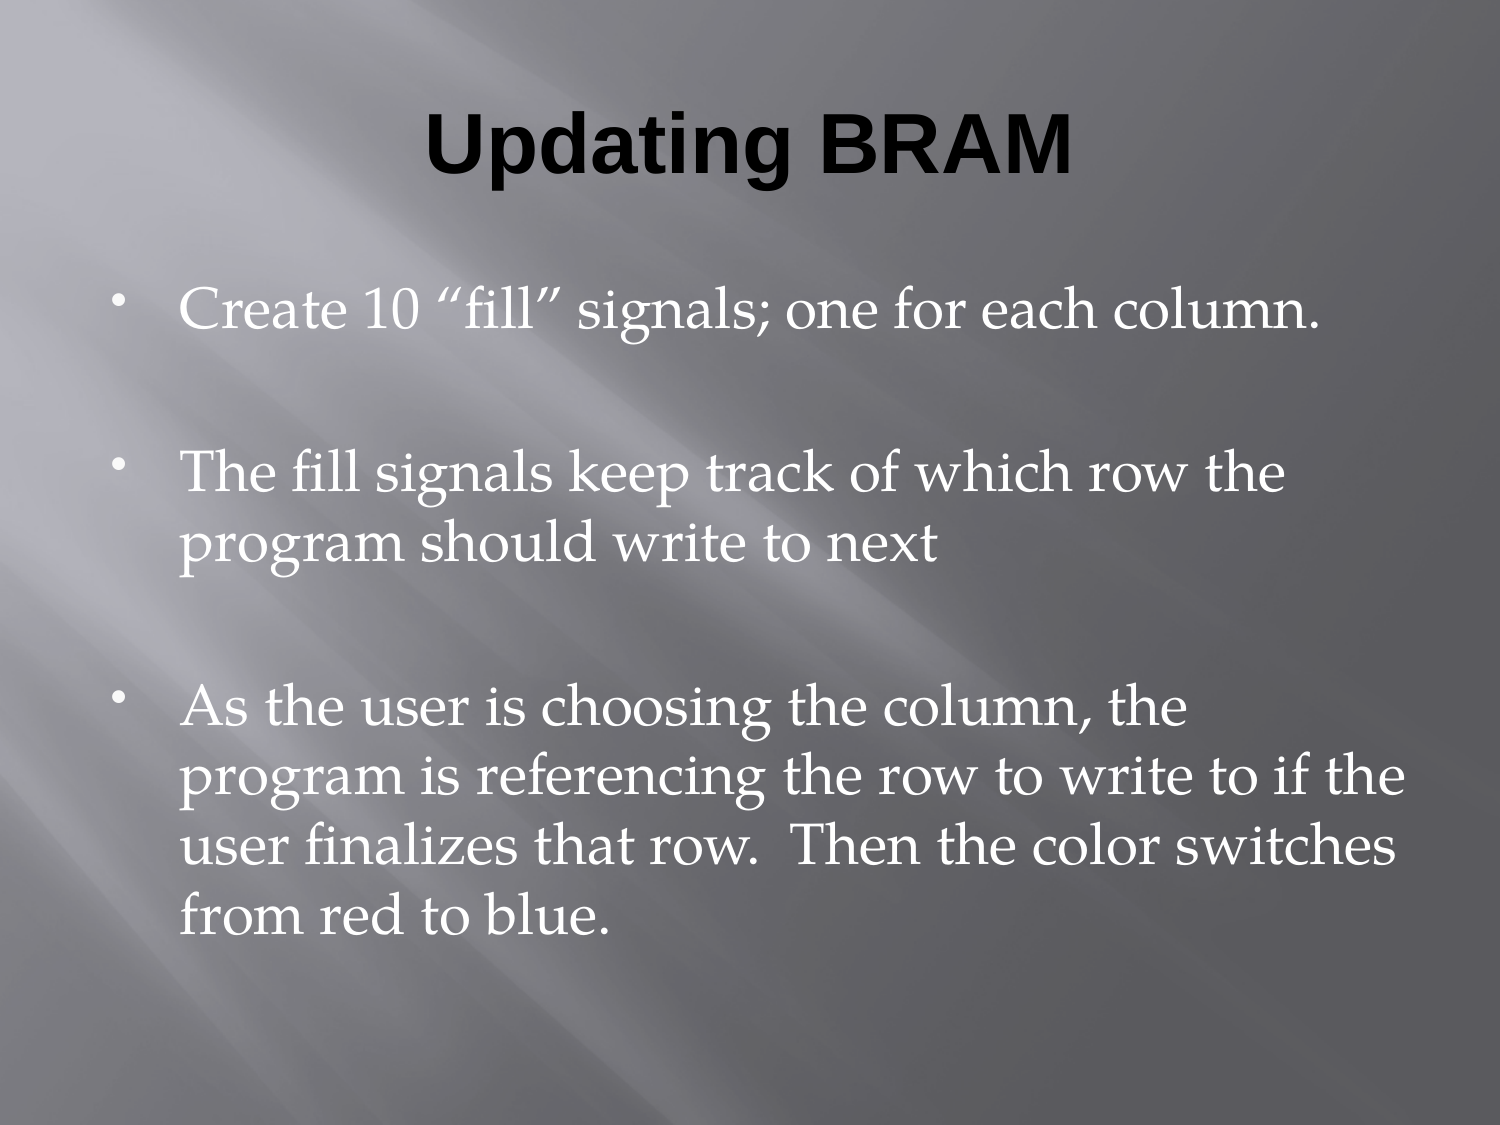

# Updating BRAM
Create 10 “fill” signals; one for each column.

The fill signals keep track of which row the program should write to next

As the user is choosing the column, the program is referencing the row to write to if the user finalizes that row.  Then the color switches from red to blue.